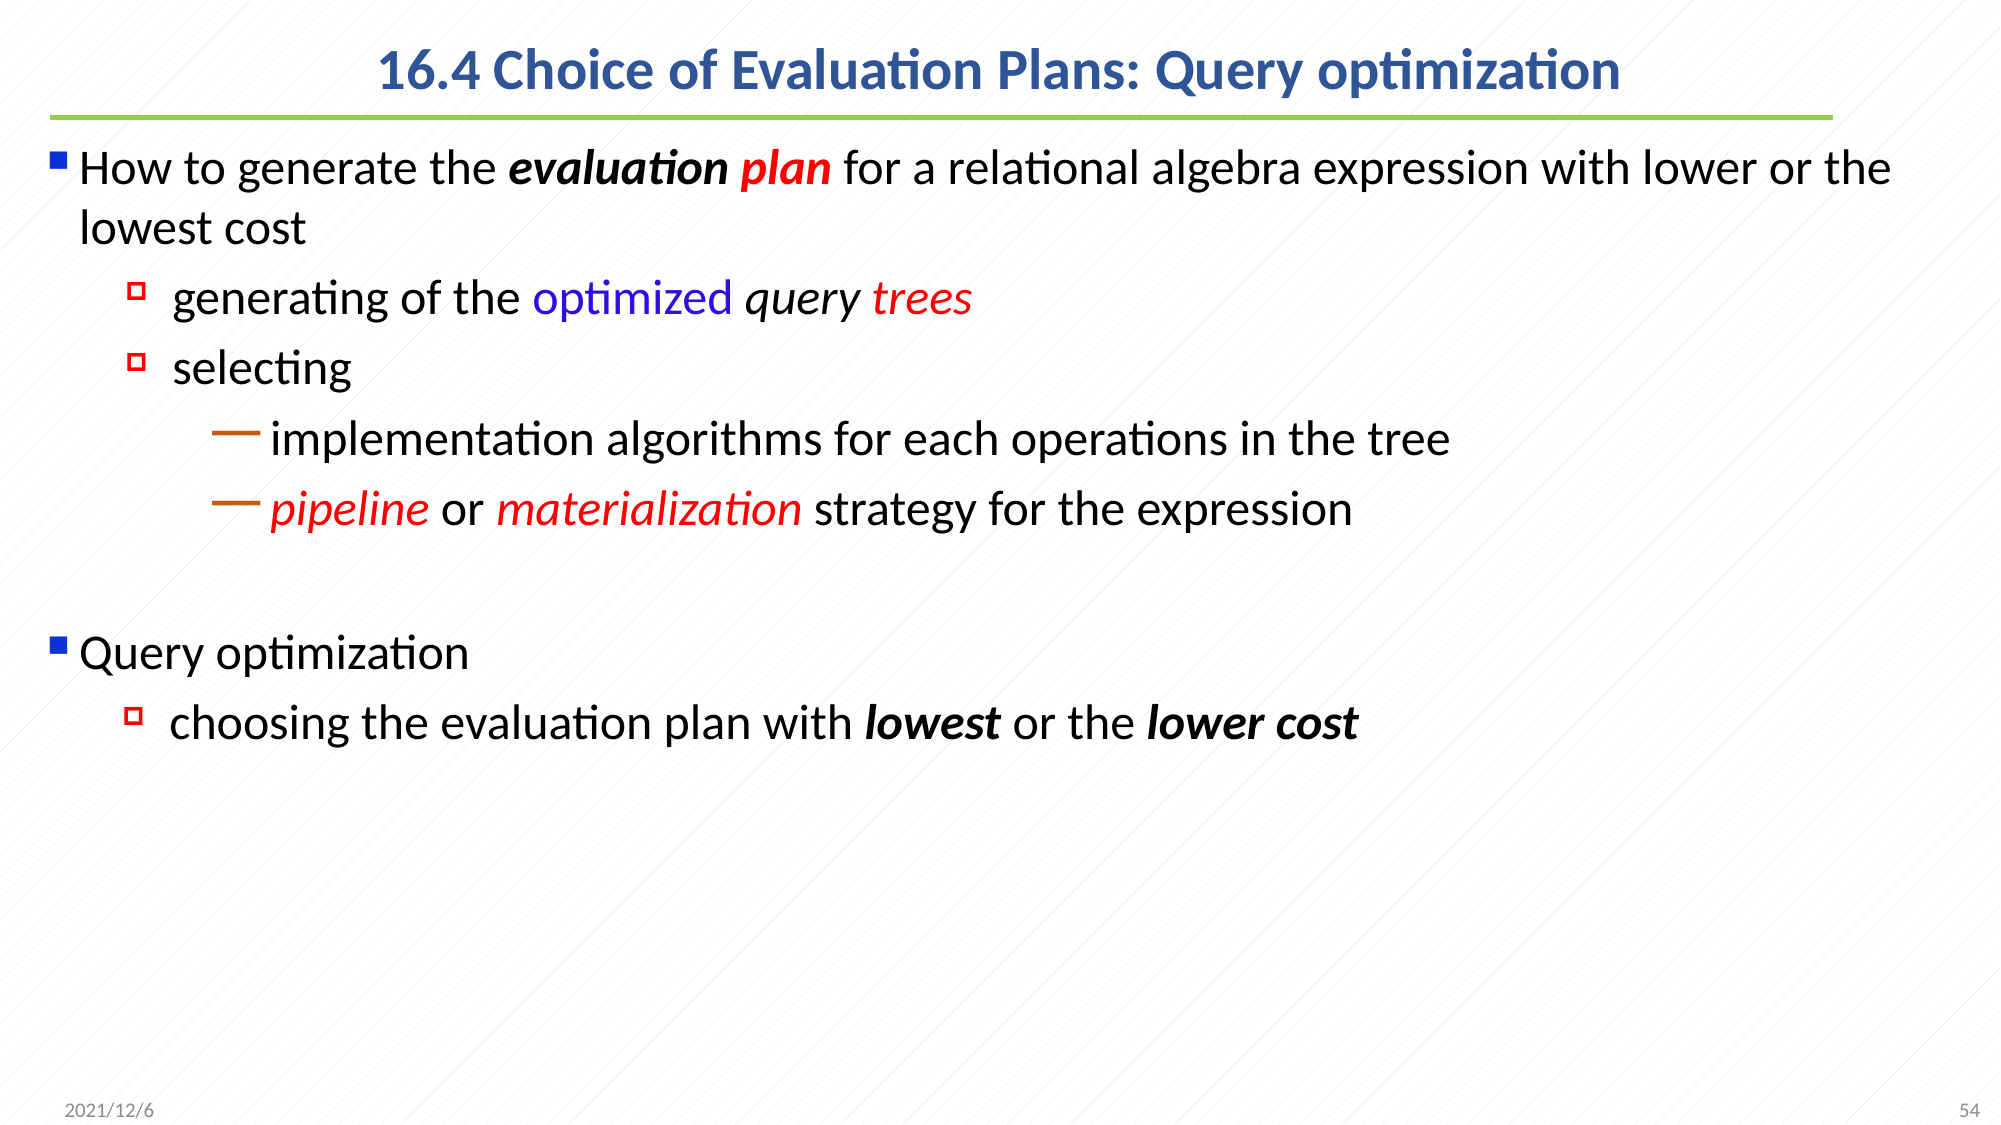

# 16.4 Choice of Evaluation Plans: Query optimization
How to generate the evaluation plan for a relational algebra expression with lower or the lowest cost
generating of the optimized query trees
selecting
implementation algorithms for each operations in the tree
pipeline or materialization strategy for the expression

Query optimization
choosing the evaluation plan with lowest or the lower cost

54
2021/12/6